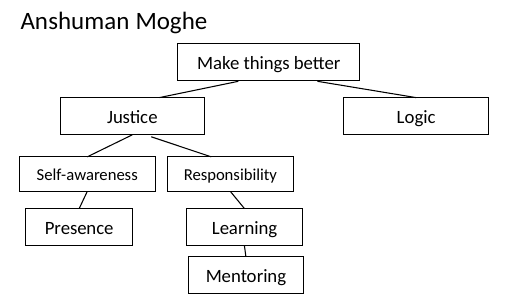

# Anshuman Moghe
Make things better
Justice
Logic
Self-awareness
Responsibility
Presence
Learning
Mentoring